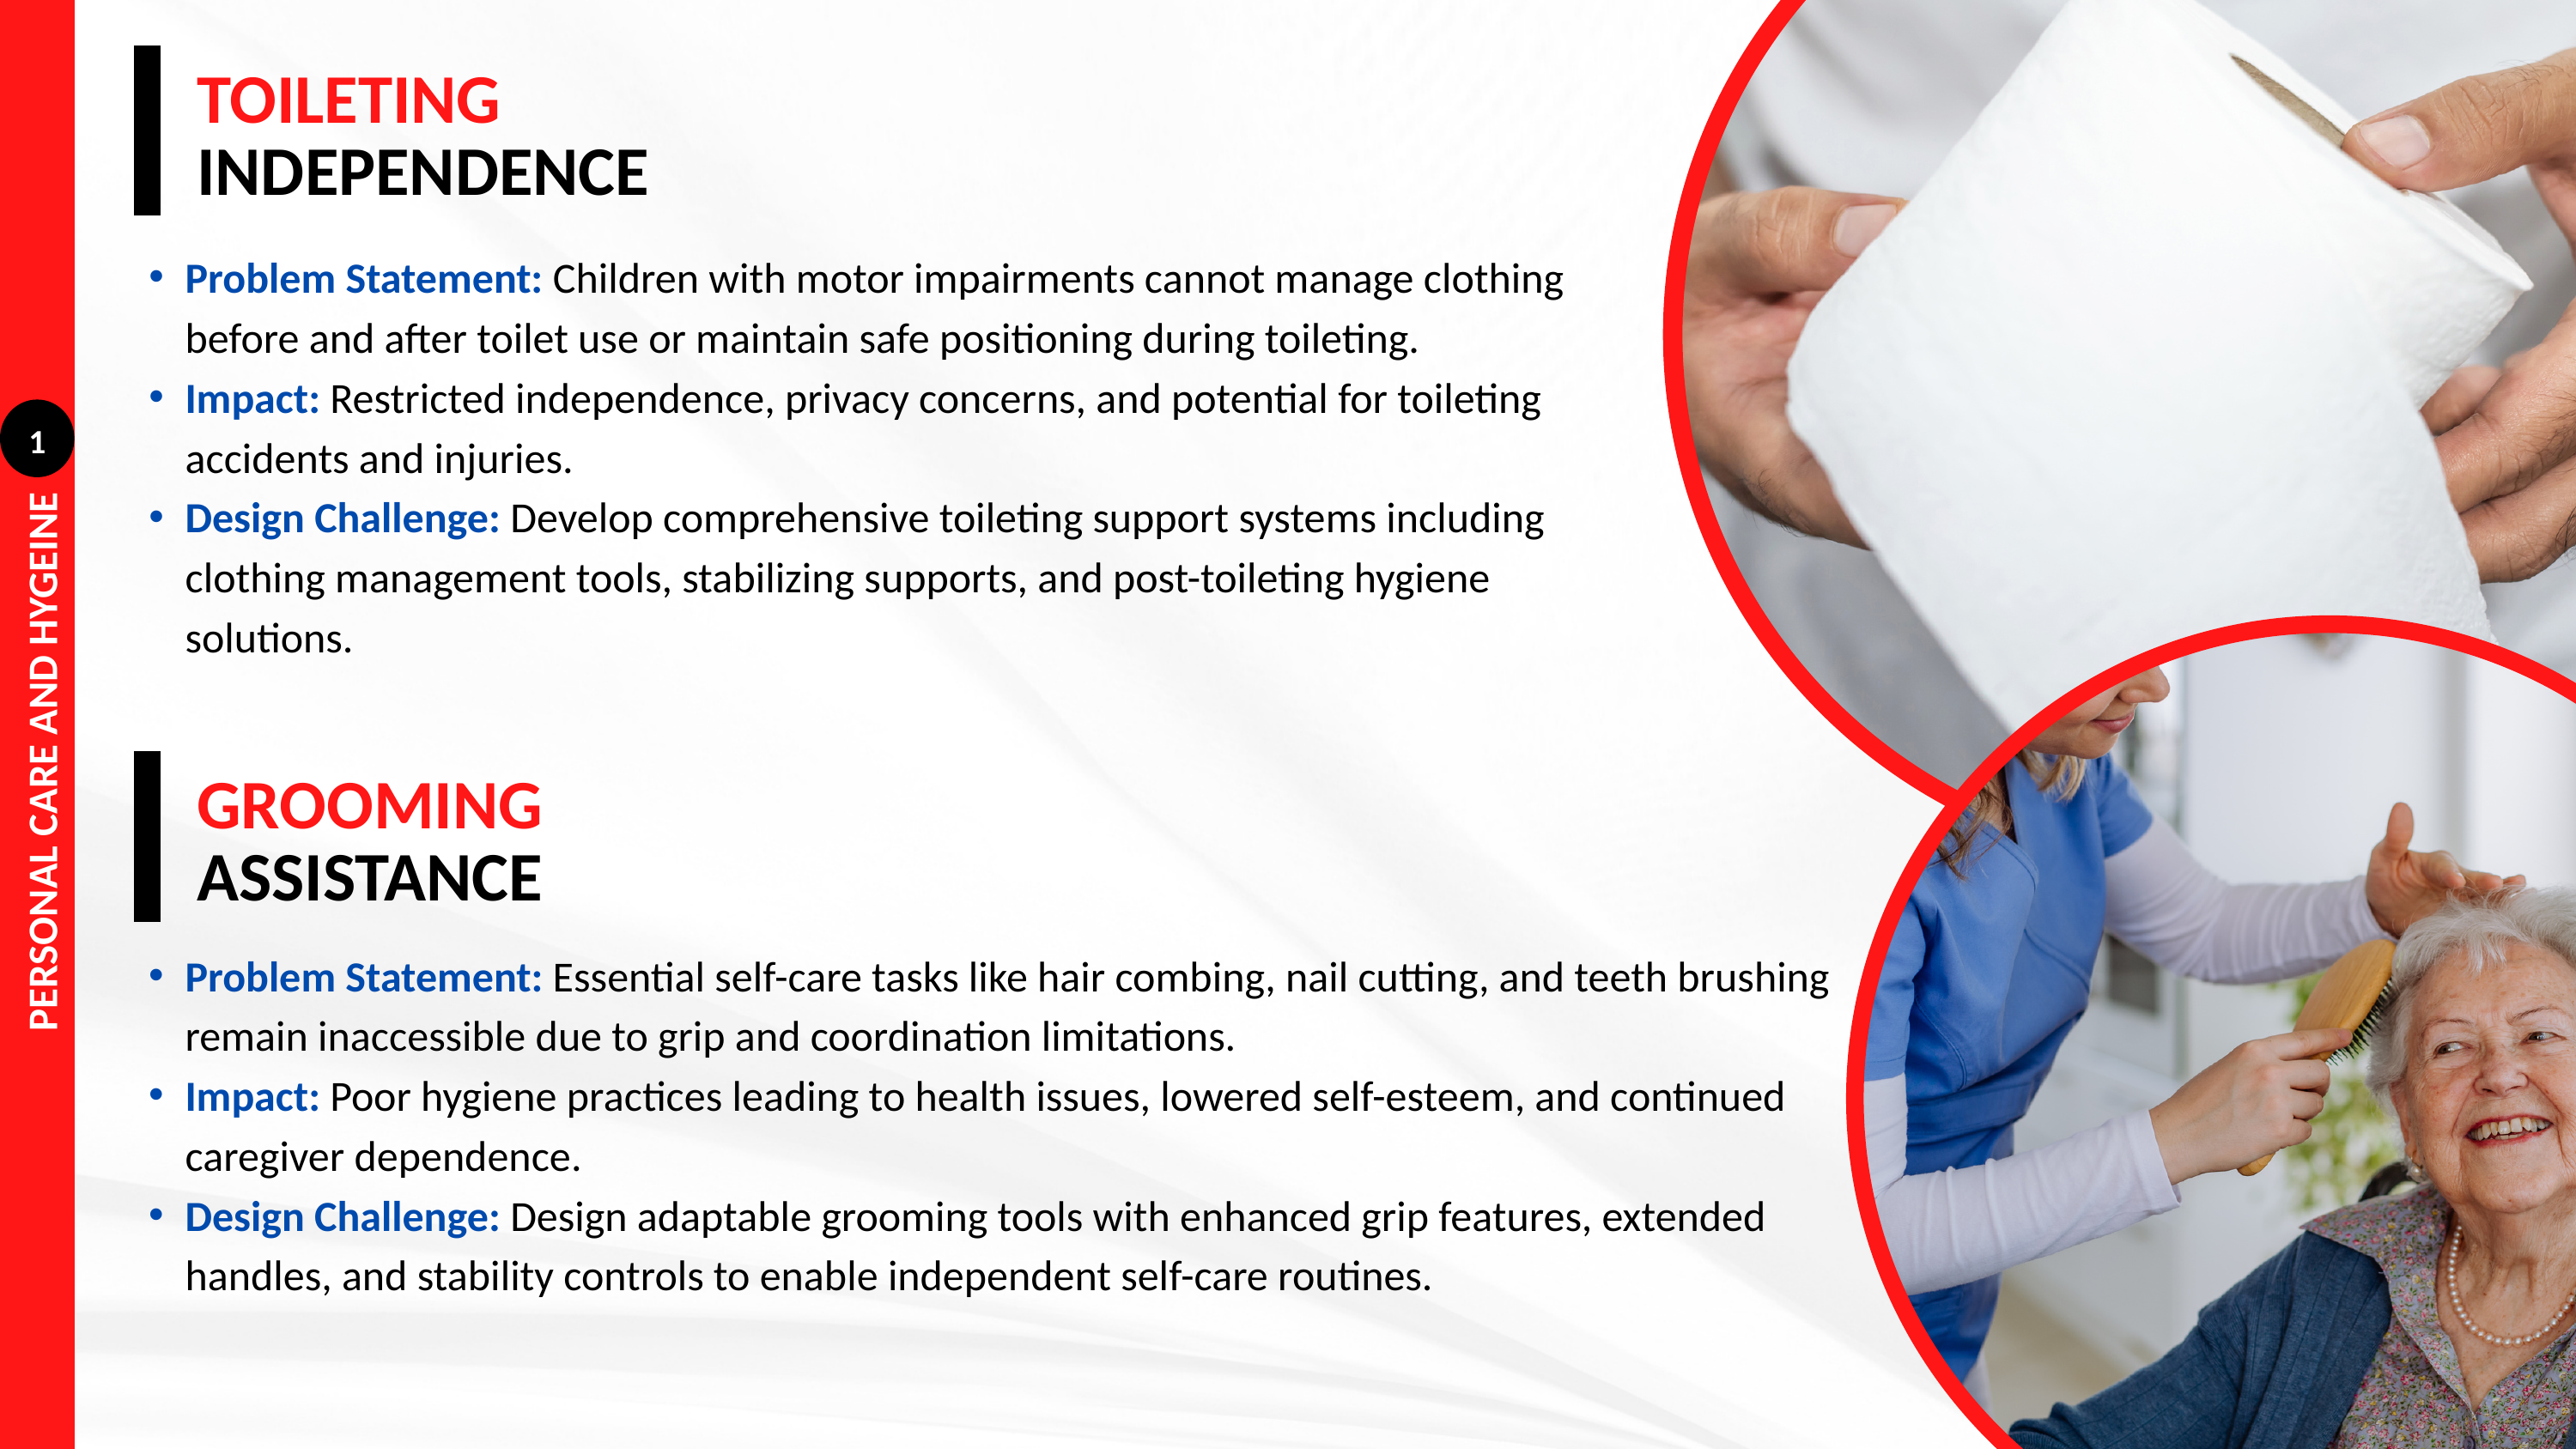

TOILETING

INDEPENDENCE
Problem Statement: Children with motor impairments cannot manage clothing before and after toilet use or maintain safe positioning during toileting.
Impact: Restricted independence, privacy concerns, and potential for toileting accidents and injuries.
Design Challenge: Develop comprehensive toileting support systems including clothing management tools, stabilizing supports, and post-toileting hygiene solutions.

1

PERSONAL CARE AND HYGEINE
GROOMING

ASSISTANCE
Problem Statement: Essential self-care tasks like hair combing, nail cutting, and teeth brushing remain inaccessible due to grip and coordination limitations.
Impact: Poor hygiene practices leading to health issues, lowered self-esteem, and continued caregiver dependence.
Design Challenge: Design adaptable grooming tools with enhanced grip features, extended handles, and stability controls to enable independent self-care routines.